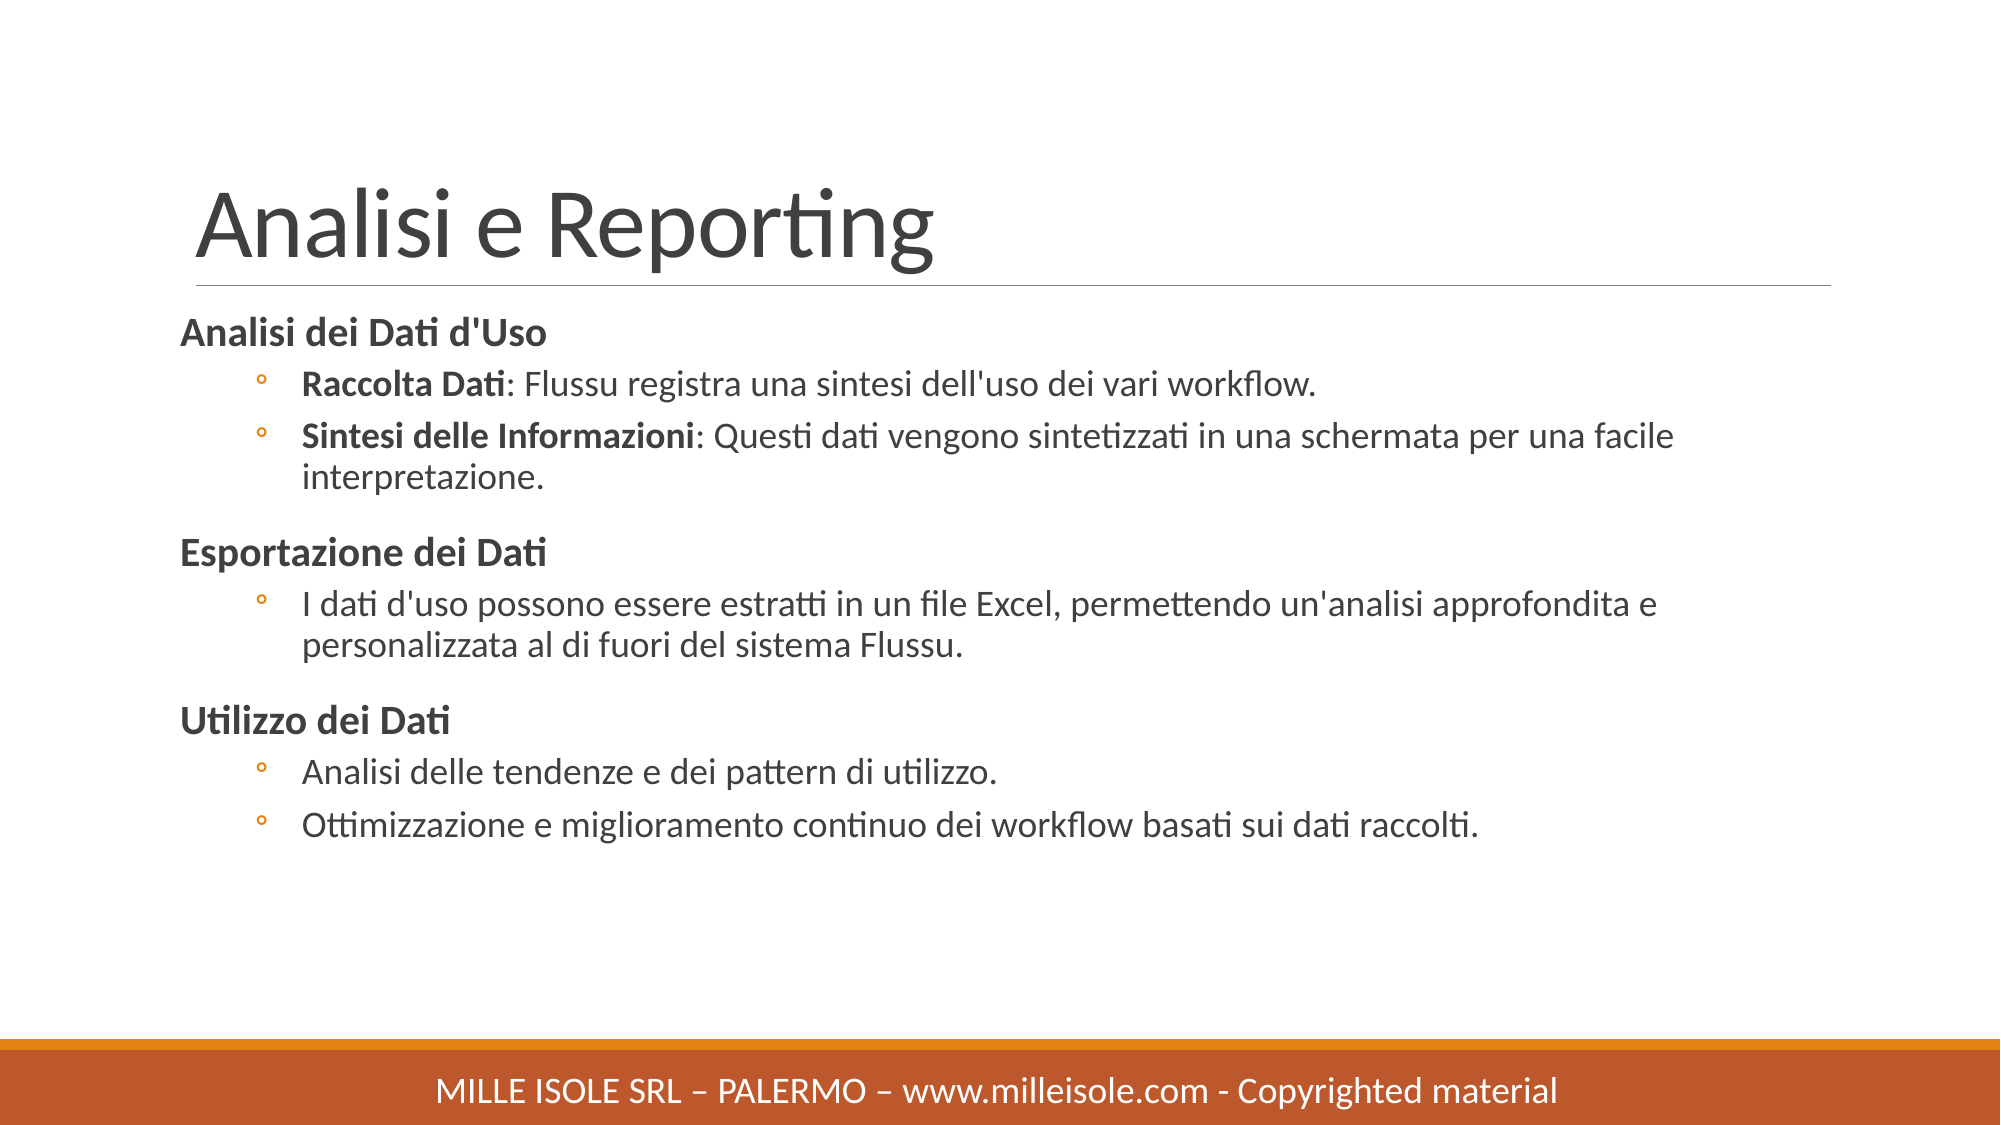

# Analisi e Reporting
Analisi dei Dati d'Uso
Raccolta Dati: Flussu registra una sintesi dell'uso dei vari workflow.
Sintesi delle Informazioni: Questi dati vengono sintetizzati in una schermata per una facile interpretazione.
Esportazione dei Dati
I dati d'uso possono essere estratti in un file Excel, permettendo un'analisi approfondita e personalizzata al di fuori del sistema Flussu.
Utilizzo dei Dati
Analisi delle tendenze e dei pattern di utilizzo.
Ottimizzazione e miglioramento continuo dei workflow basati sui dati raccolti.